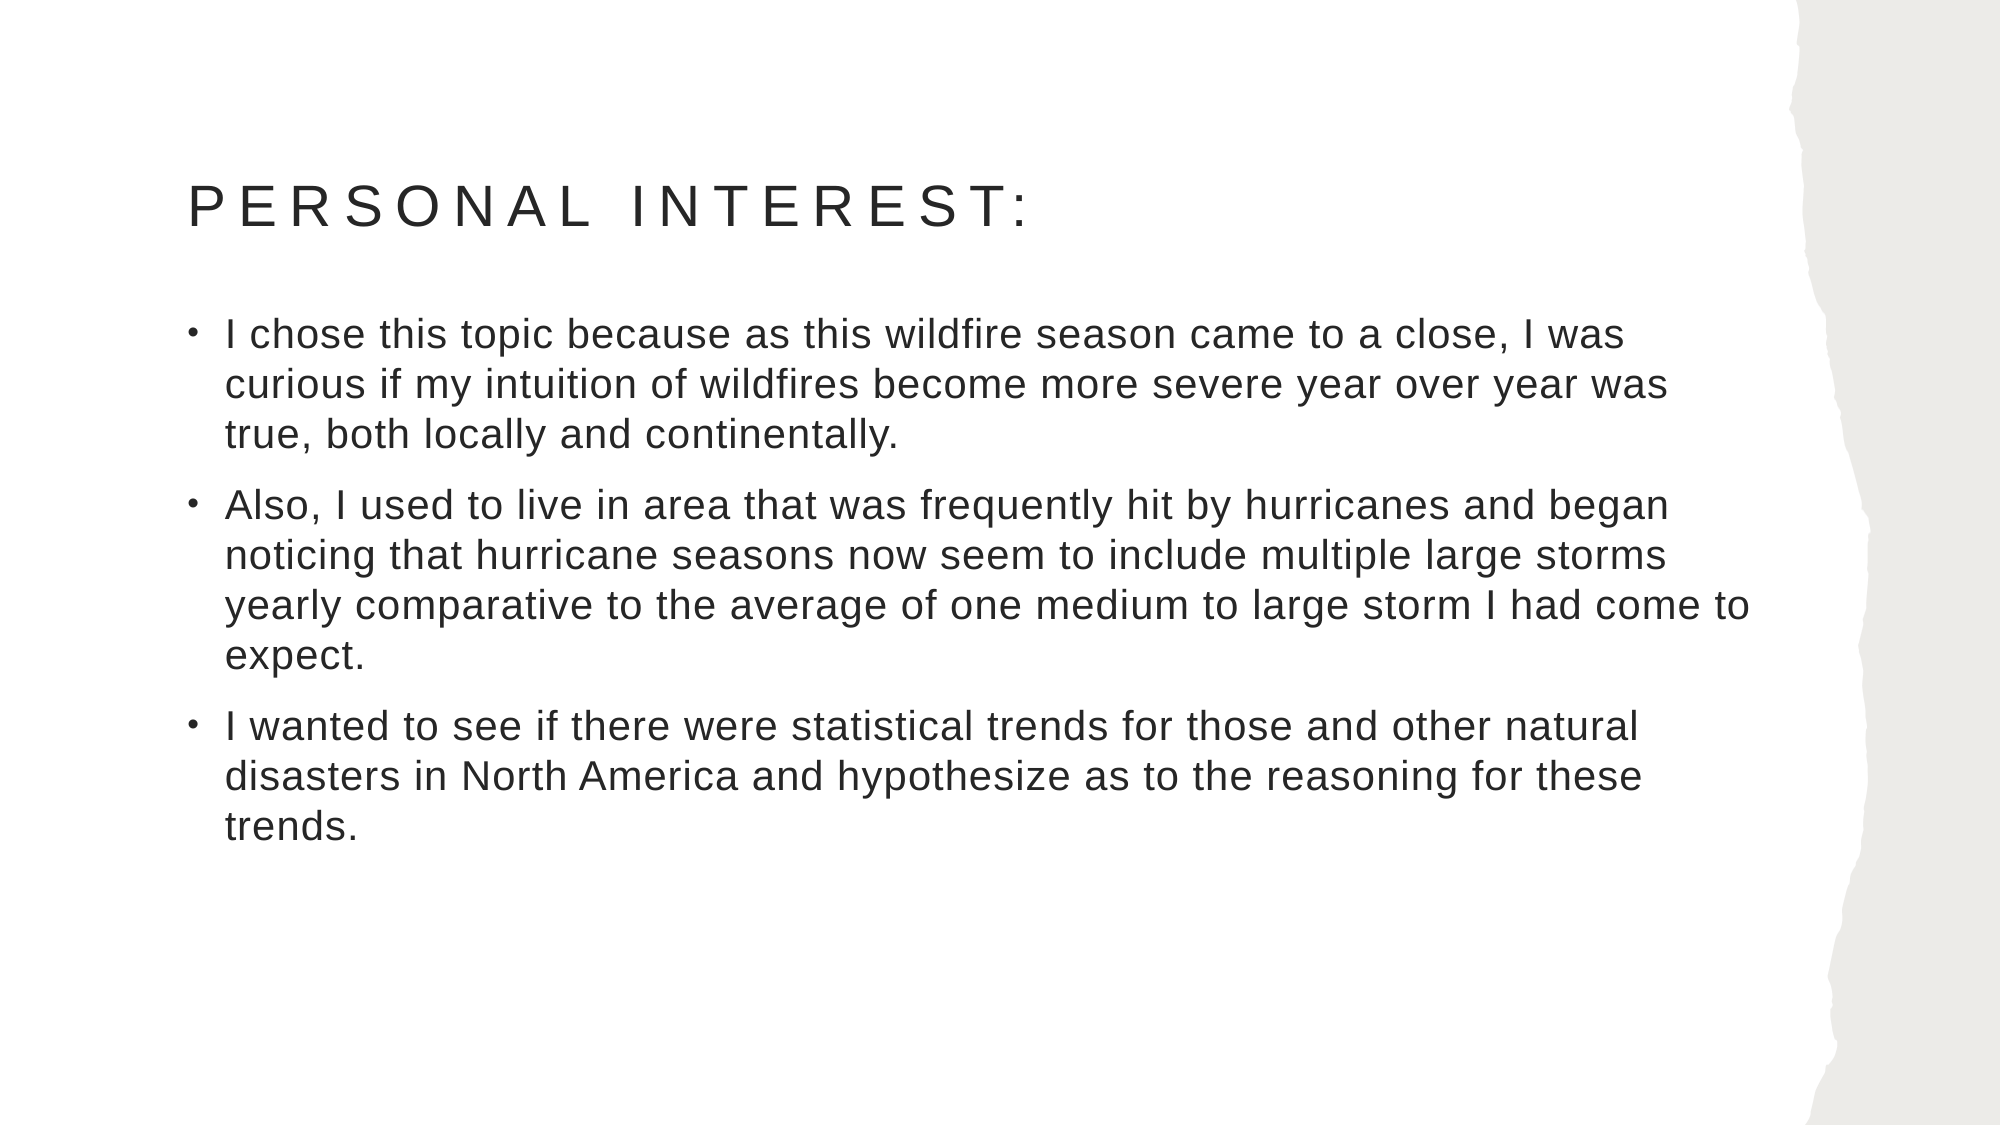

# Personal Interest:
I chose this topic because as this wildfire season came to a close, I was curious if my intuition of wildfires become more severe year over year was true, both locally and continentally.
Also, I used to live in area that was frequently hit by hurricanes and began noticing that hurricane seasons now seem to include multiple large storms yearly comparative to the average of one medium to large storm I had come to expect.
I wanted to see if there were statistical trends for those and other natural disasters in North America and hypothesize as to the reasoning for these trends.